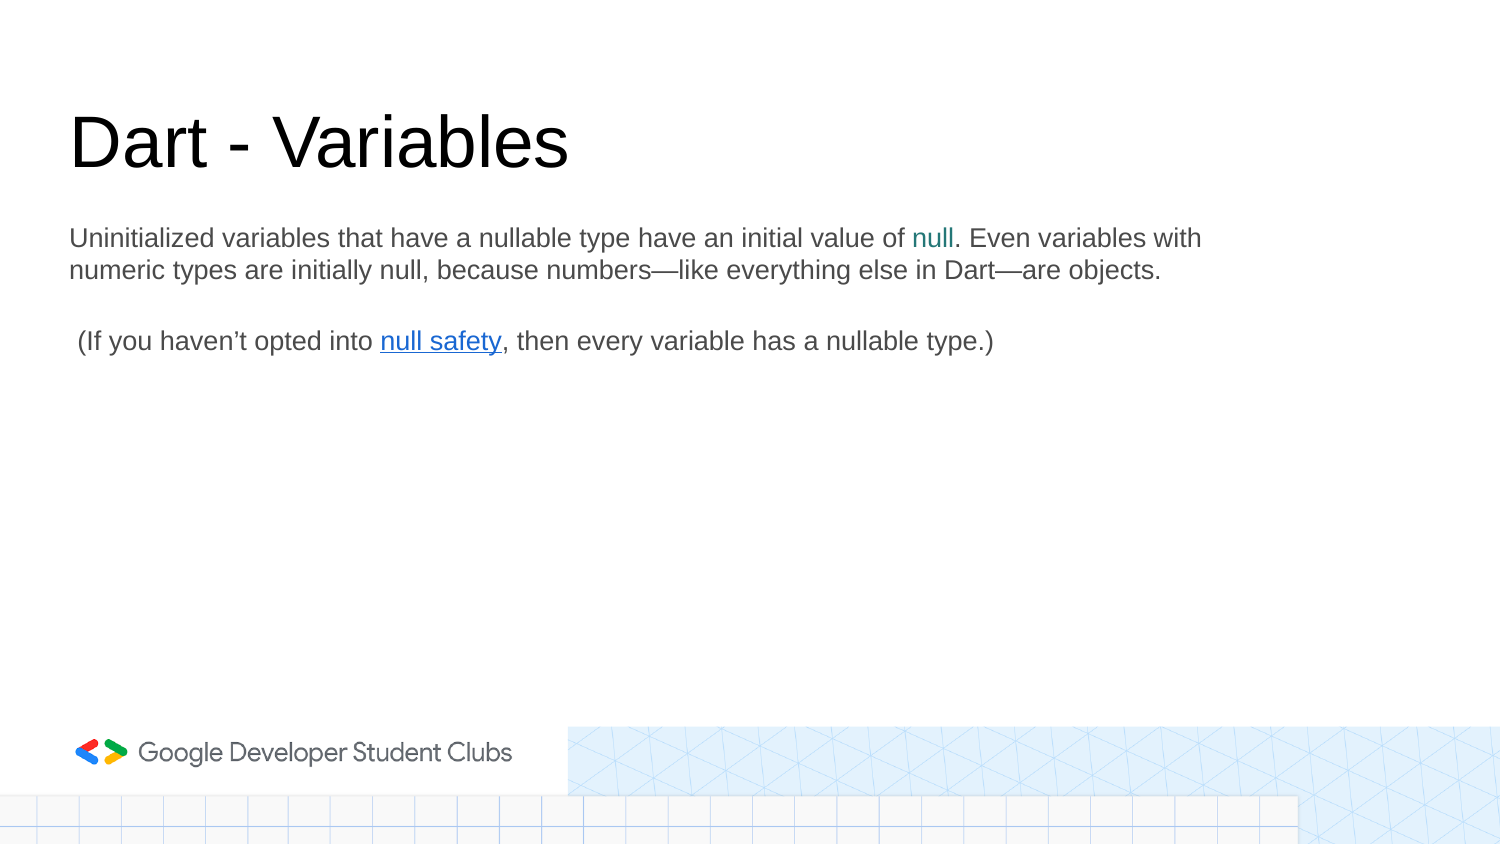

# Dart - Variables
Uninitialized variables that have a nullable type have an initial value of null. Even variables with numeric types are initially null, because numbers—like everything else in Dart—are objects.
 (If you haven’t opted into null safety, then every variable has a nullable type.)